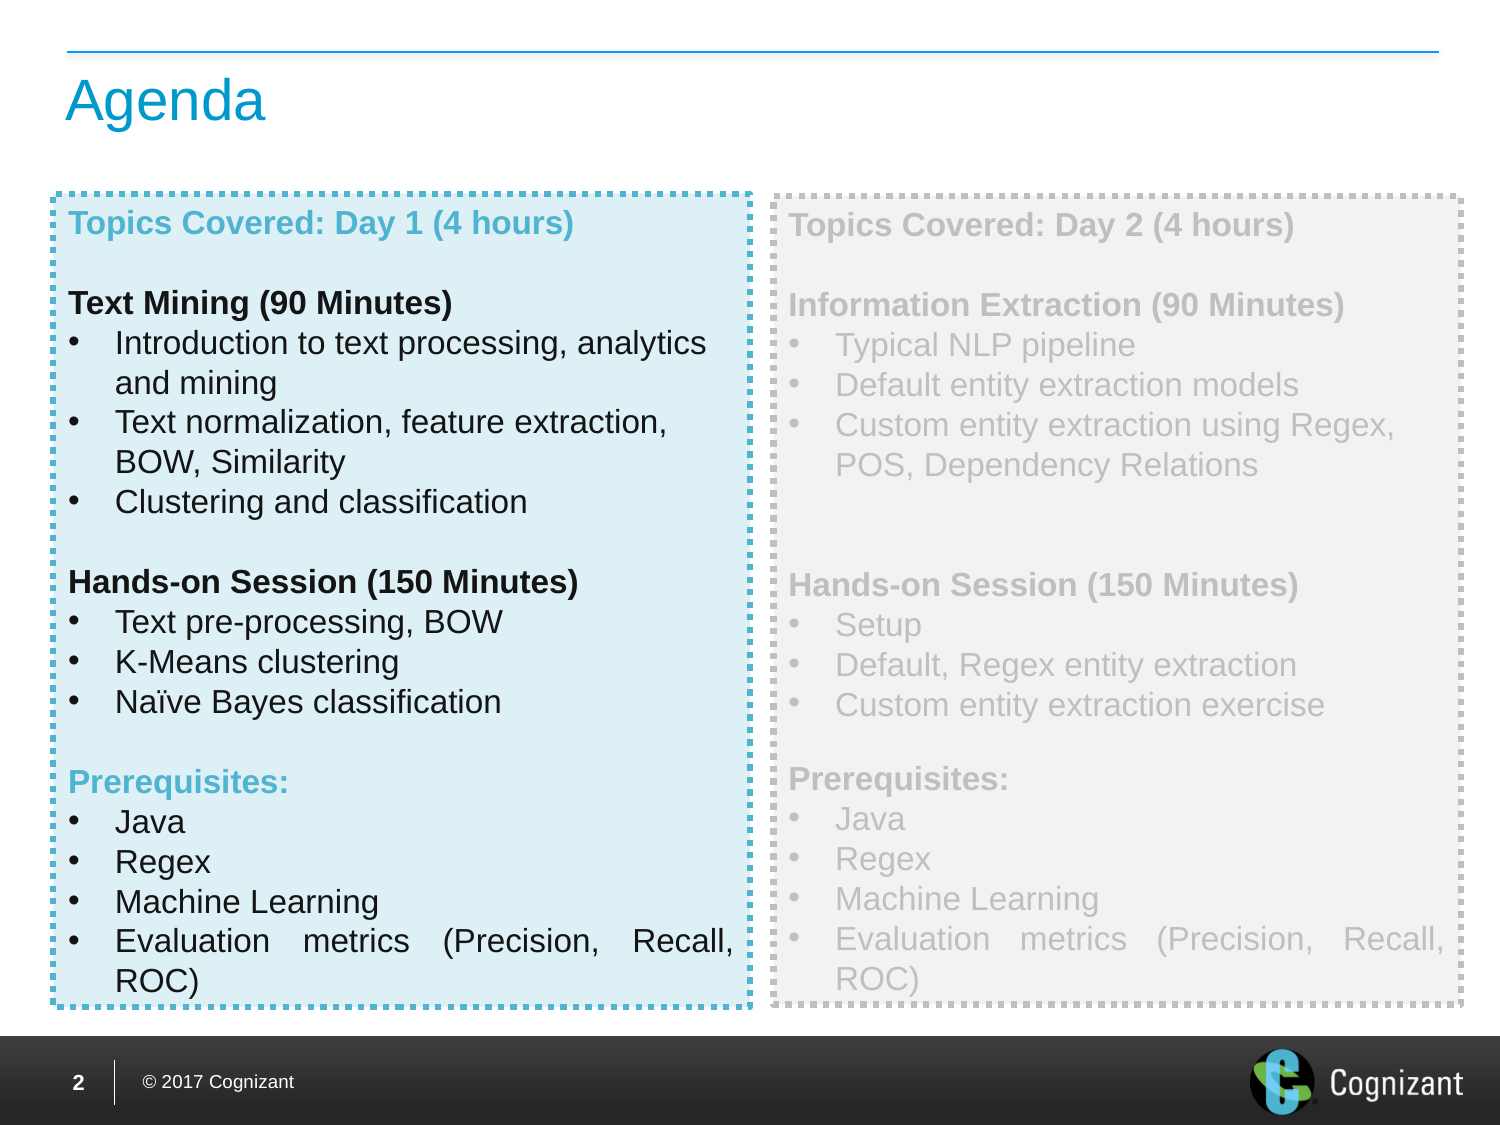

# Agenda
Topics Covered: Day 1 (4 hours)

Text Mining (90 Minutes)
Introduction to text processing, analytics and mining
Text normalization, feature extraction, BOW, Similarity
Clustering and classification

Hands-on Session (150 Minutes)
Text pre-processing, BOW
K-Means clustering
Naïve Bayes classification

Prerequisites:
Java
Regex
Machine Learning
Evaluation metrics (Precision, Recall, ROC)
Topics Covered: Day 2 (4 hours)

Information Extraction (90 Minutes)
Typical NLP pipeline
Default entity extraction models
Custom entity extraction using Regex, POS, Dependency Relations

Hands-on Session (150 Minutes)
Setup
Default, Regex entity extraction
Custom entity extraction exercise

Prerequisites:
Java
Regex
Machine Learning
Evaluation metrics (Precision, Recall, ROC)
2